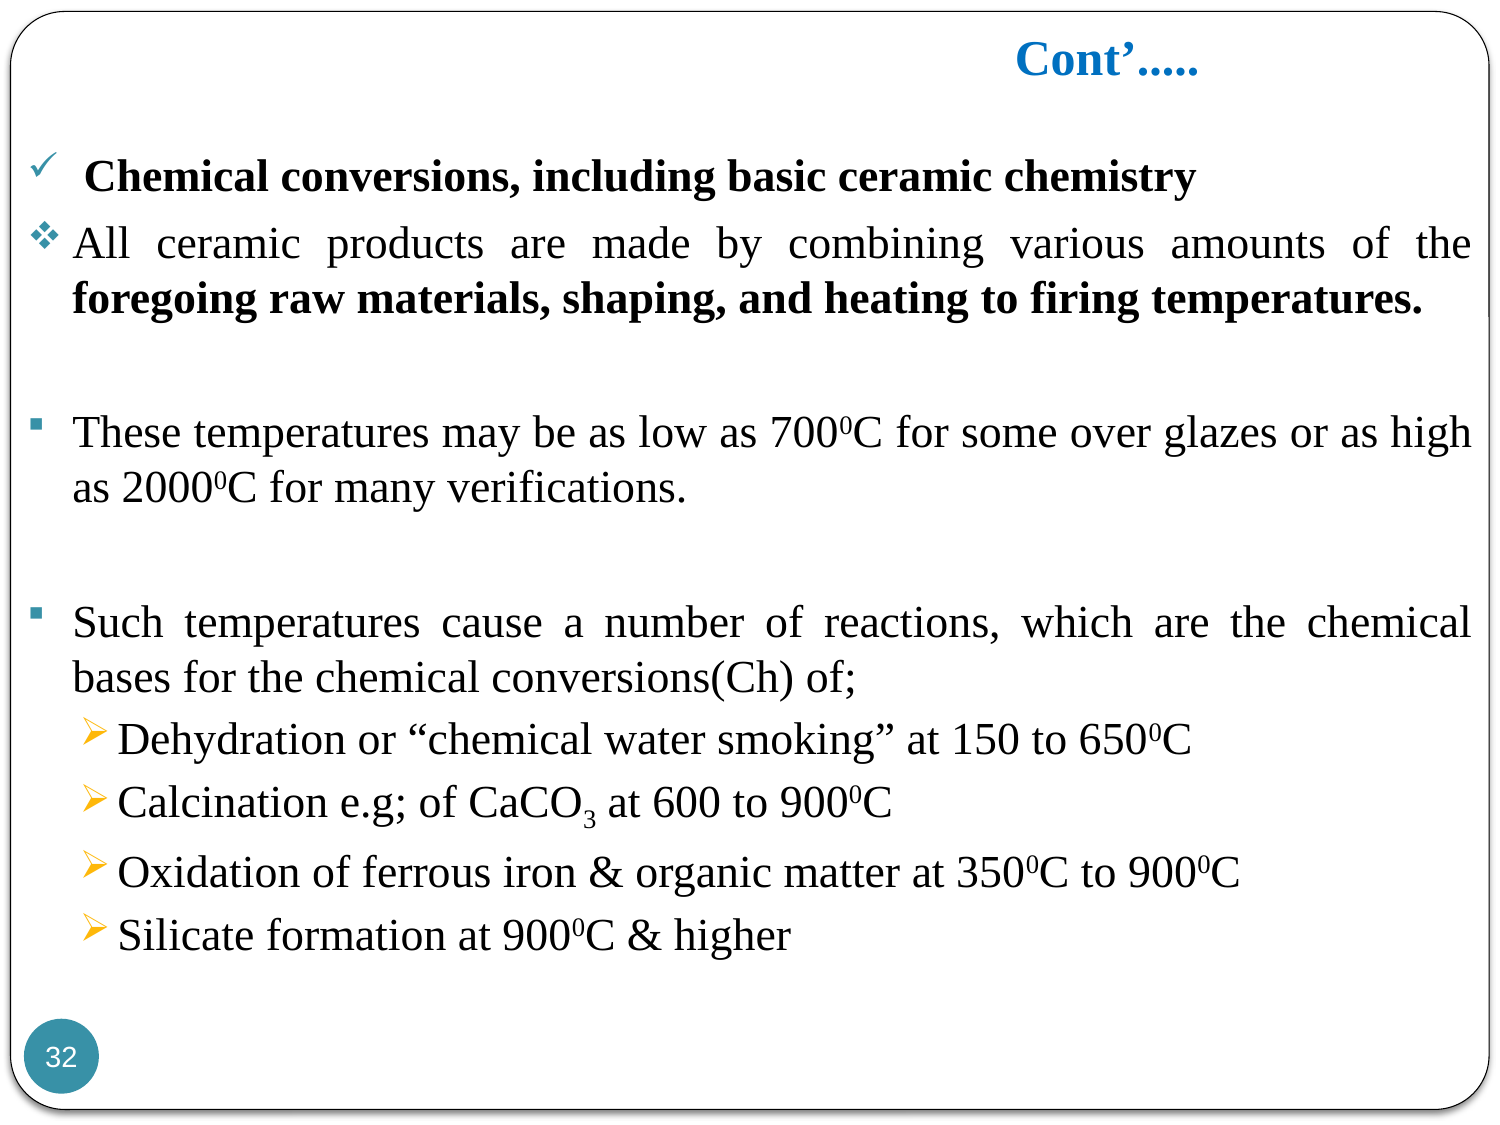

# Cont’.....
 Chemical conversions, including basic ceramic chemistry
All ceramic products are made by combining various amounts of the foregoing raw materials, shaping, and heating to firing temperatures.

These temperatures may be as low as 7000C for some over glazes or as high as 20000C for many verifications.

Such temperatures cause a number of reactions, which are the chemical bases for the chemical conversions(Ch) of;
Dehydration or “chemical water smoking” at 150 to 6500C
Calcination e.g; of CaCO3 at 600 to 9000C
Oxidation of ferrous iron & organic matter at 3500C to 9000C
Silicate formation at 9000C & higher

32